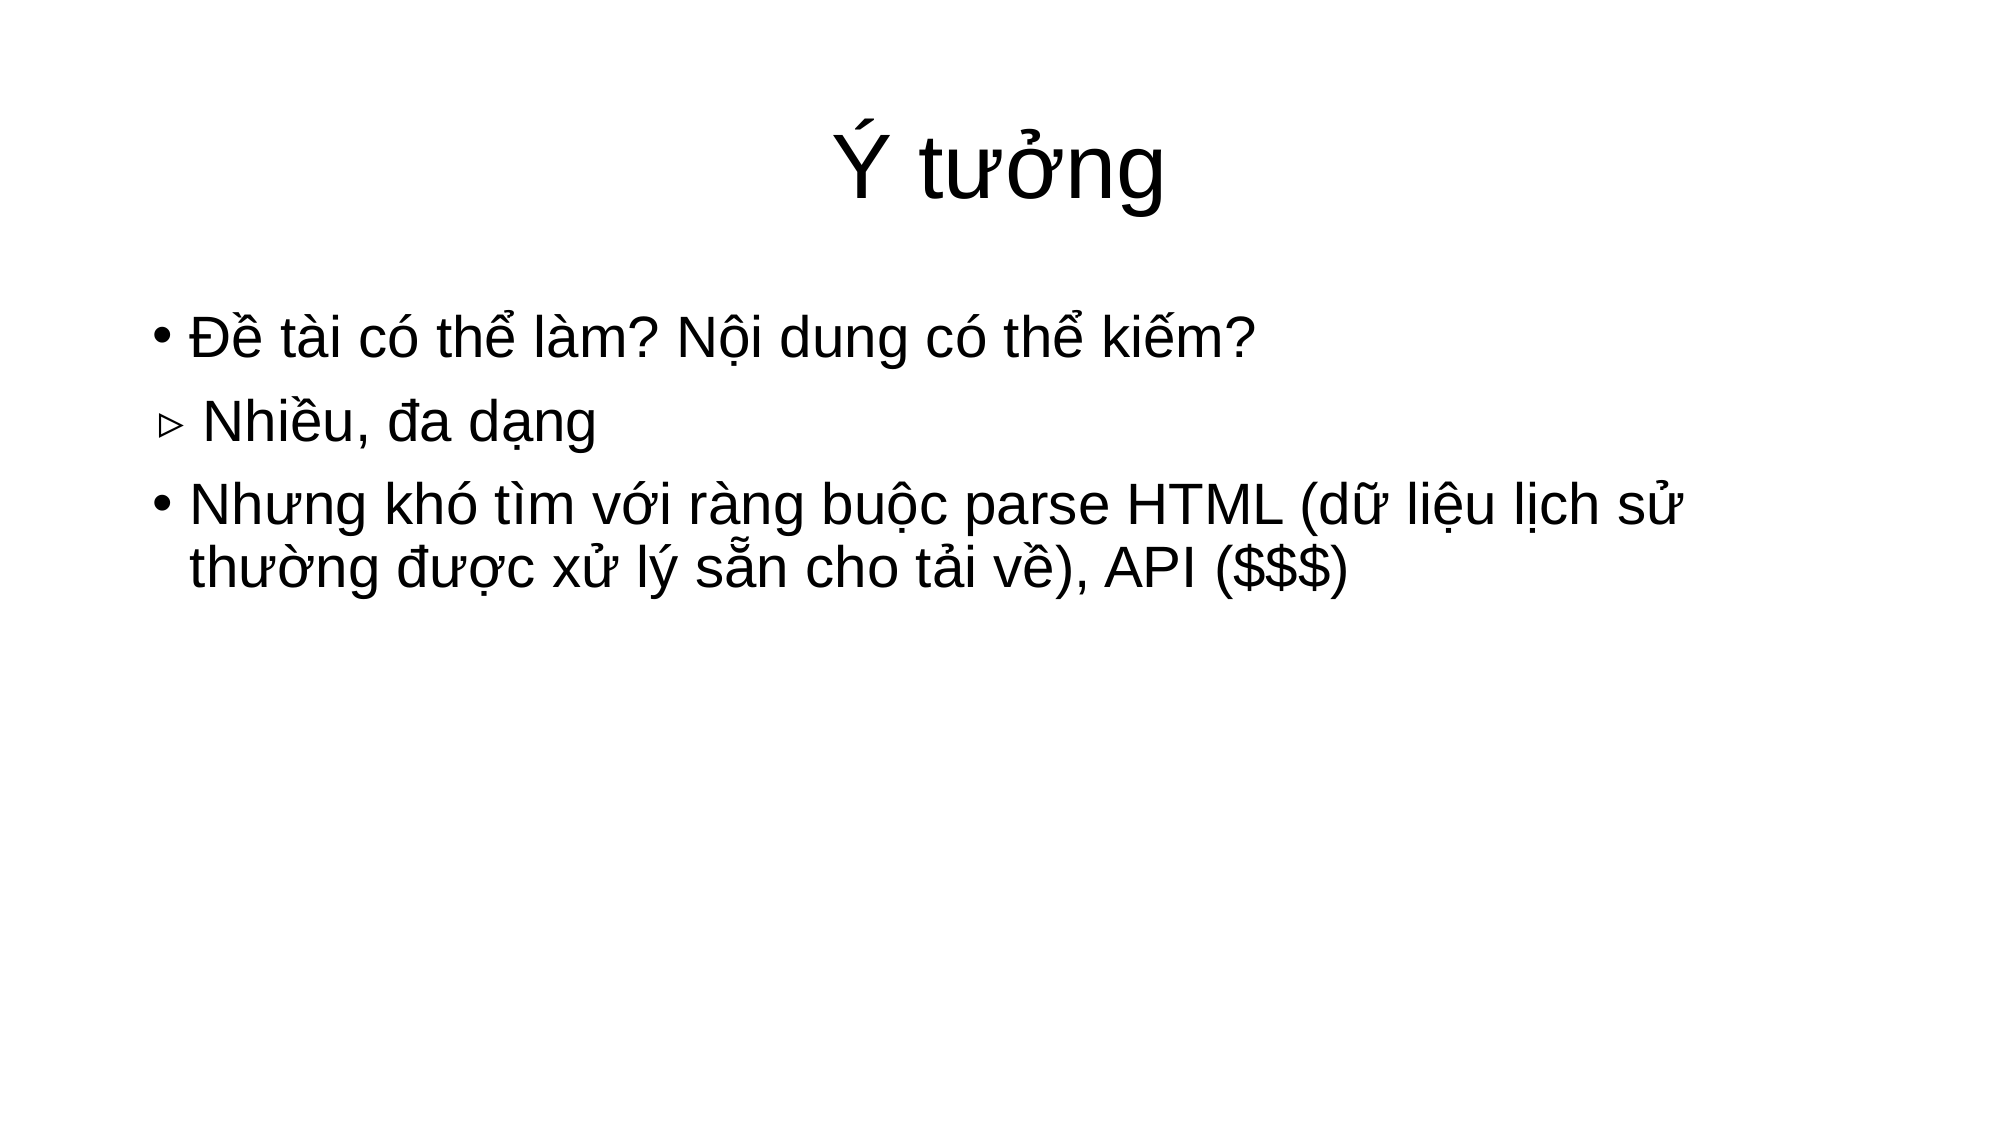

# Ý tưởng
Đề tài có thể làm? Nội dung có thể kiếm?
▷ Nhiều, đa dạng
Nhưng khó tìm với ràng buộc parse HTML (dữ liệu lịch sử thường được xử lý sẵn cho tải về), API ($$$)